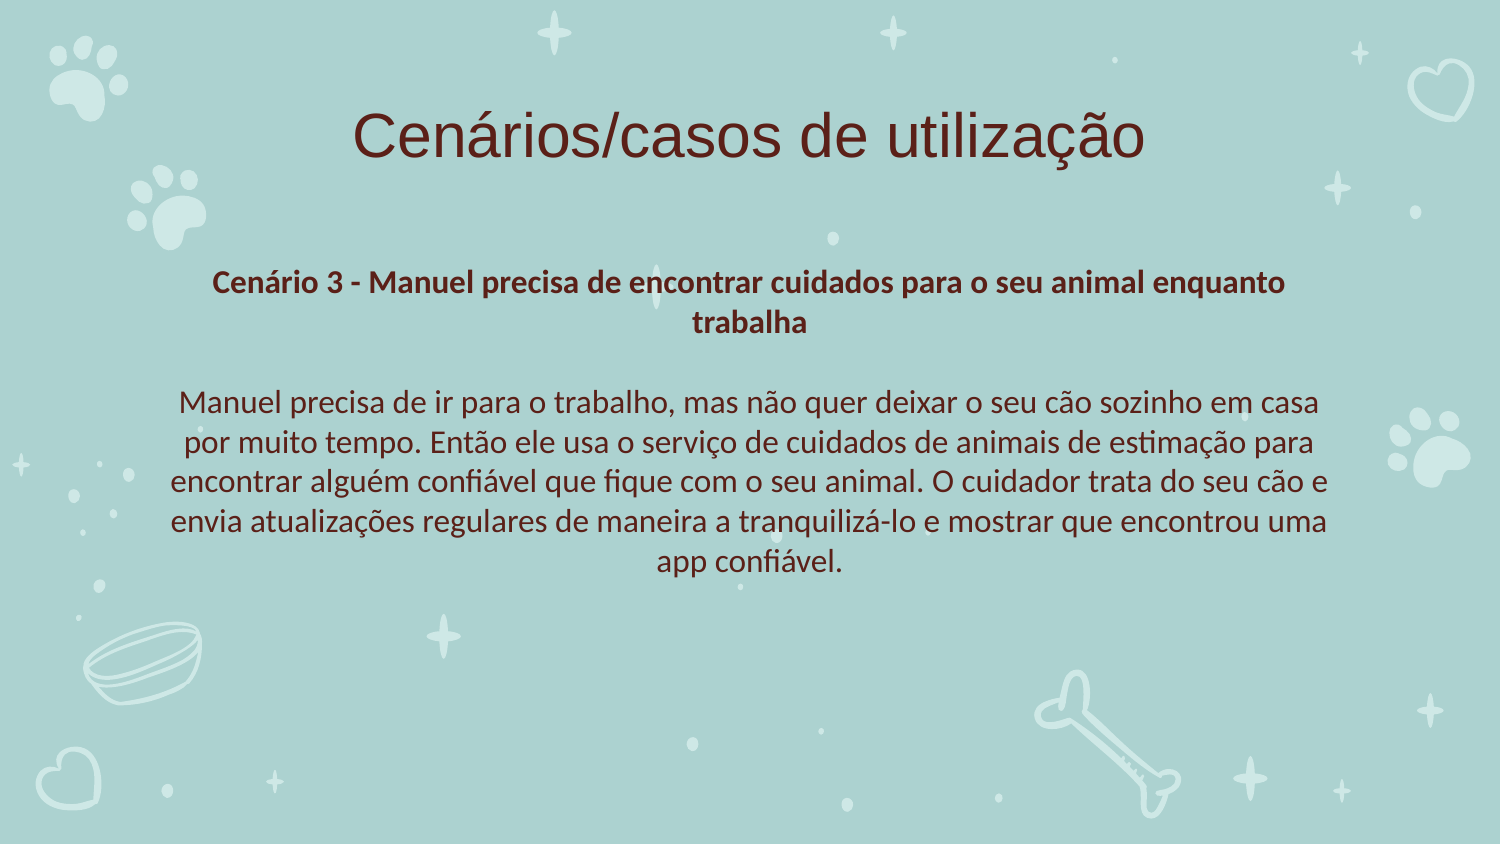

# Cenários/casos de utilização
Cenário 3 - Manuel precisa de encontrar cuidados para o seu animal enquanto trabalha

Manuel precisa de ir para o trabalho, mas não quer deixar o seu cão sozinho em casa por muito tempo. Então ele usa o serviço de cuidados de animais de estimação para encontrar alguém confiável que fique com o seu animal. O cuidador trata do seu cão e envia atualizações regulares de maneira a tranquilizá-lo e mostrar que encontrou uma app confiável.